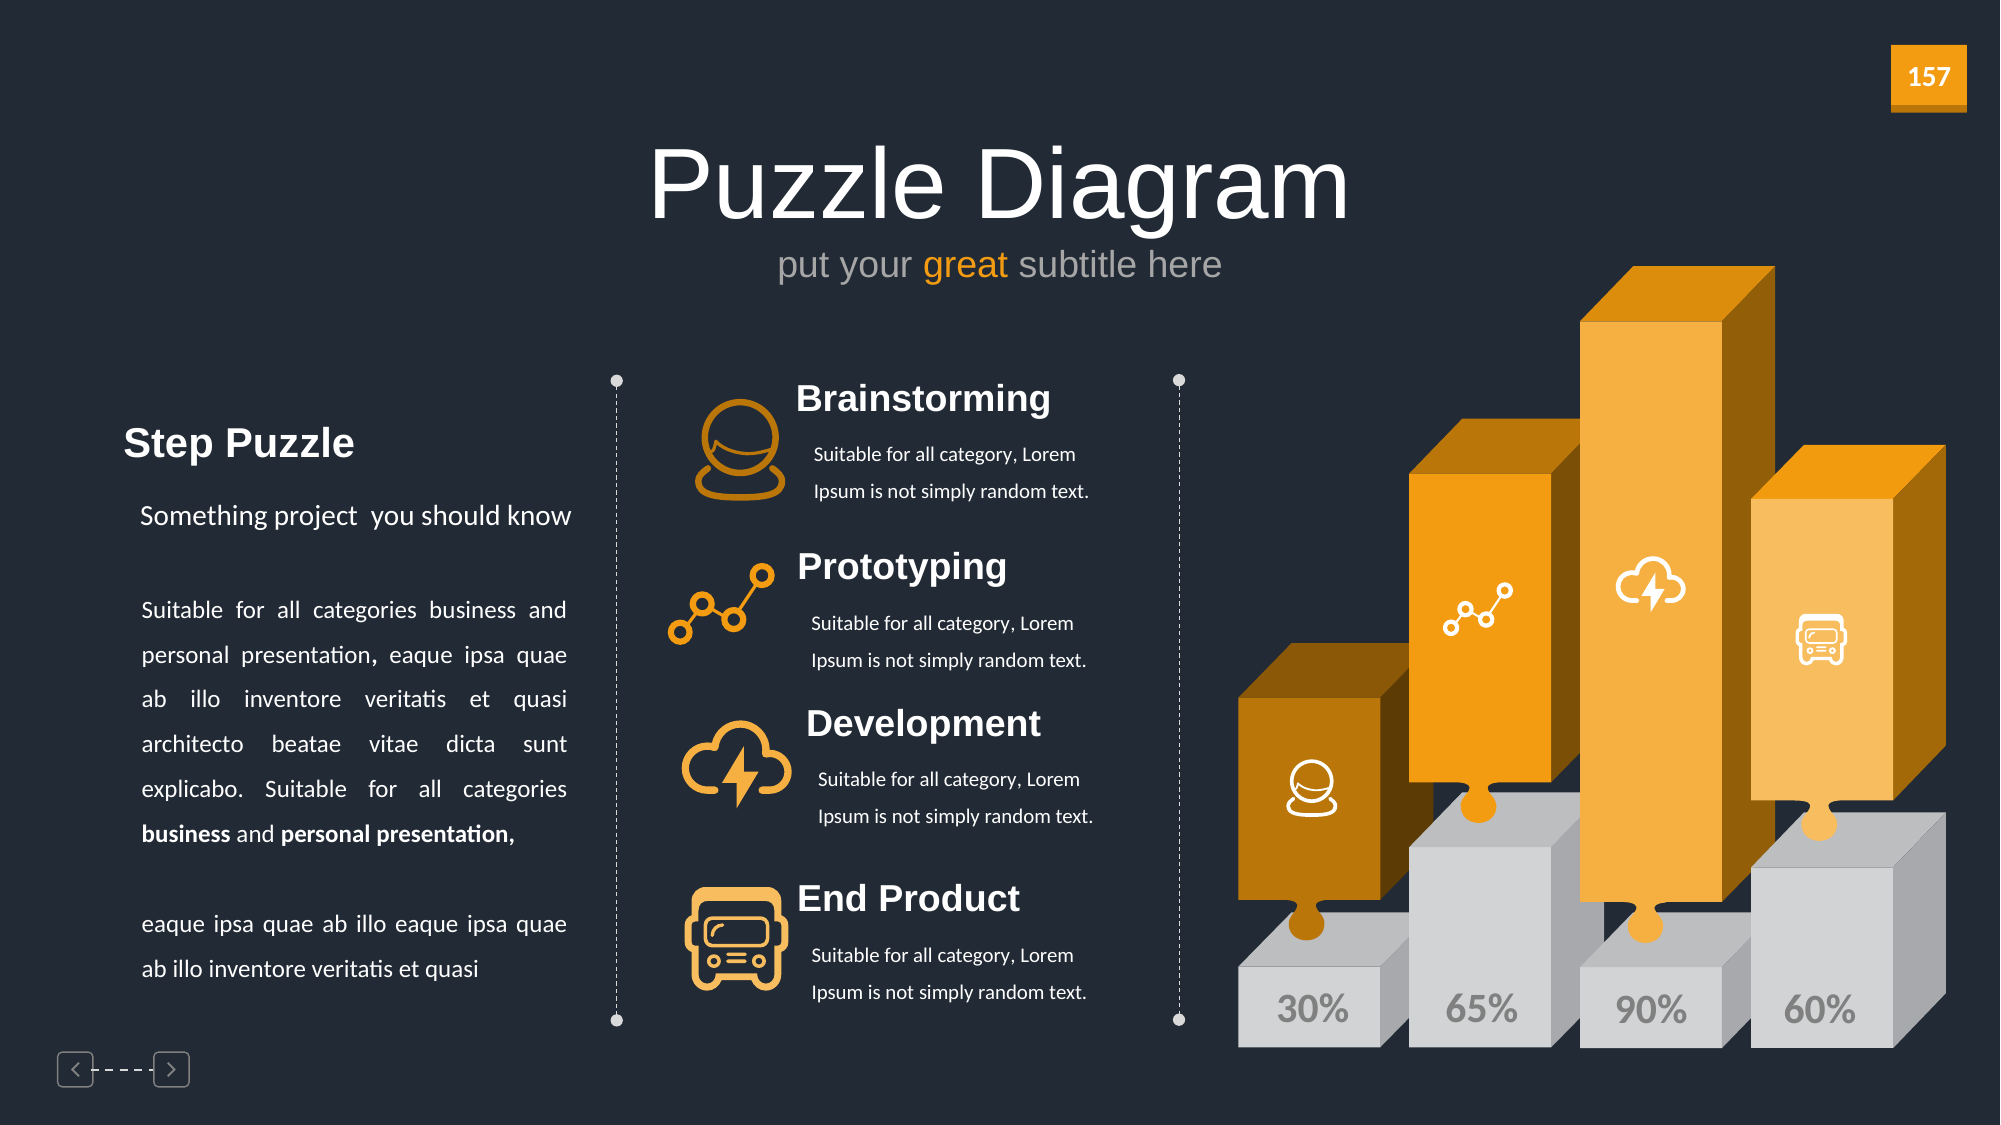

Puzzle Diagram
put your great subtitle here

Suitable for all category, Lorem Ipsum is not simply random text.
Brainstorming

Step Puzzle

Something project  you should know
Prototyping
Suitable for all category, Lorem Ipsum is not simply random text.

Suitable for all categories business and personal presentation, eaque ipsa quae ab illo inventore veritatis et quasi architecto beatae vitae dicta sunt explicabo. Suitable for all categories business and personal presentation,

eaque ipsa quae ab illo eaque ipsa quae ab illo inventore veritatis et quasi

Development
Suitable for all category, Lorem Ipsum is not simply random text.

End Product
Suitable for all category, Lorem Ipsum is not simply random text.

30%
65%
90%
60%